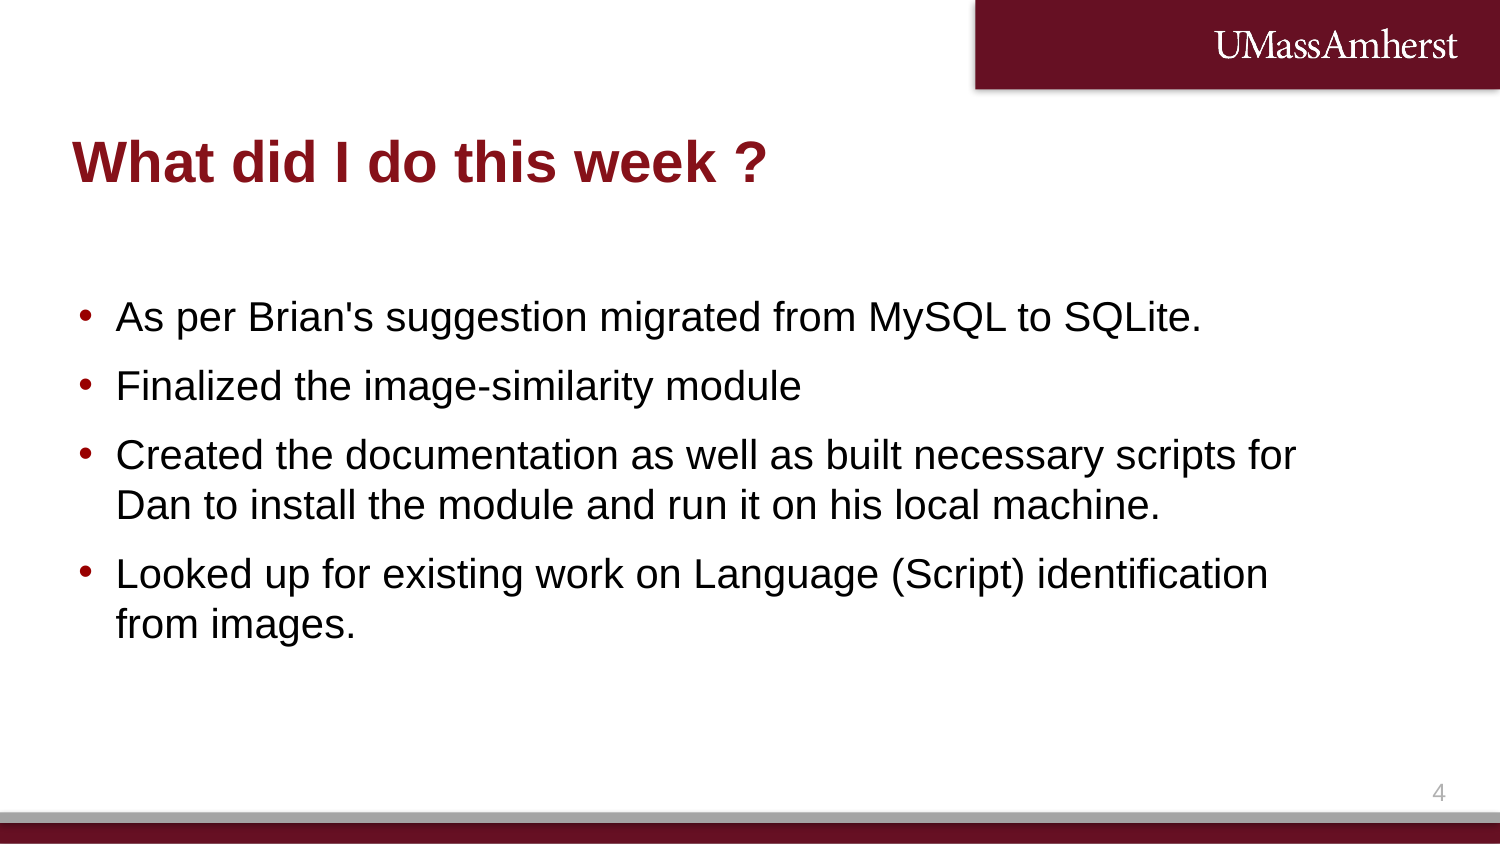

# What did I do this week ?

As per Brian's suggestion migrated from MySQL to SQLite.
Finalized the image-similarity module
Created the documentation as well as built necessary scripts for Dan to install the module and run it on his local machine.
Looked up for existing work on Language (Script) identification from images.

4